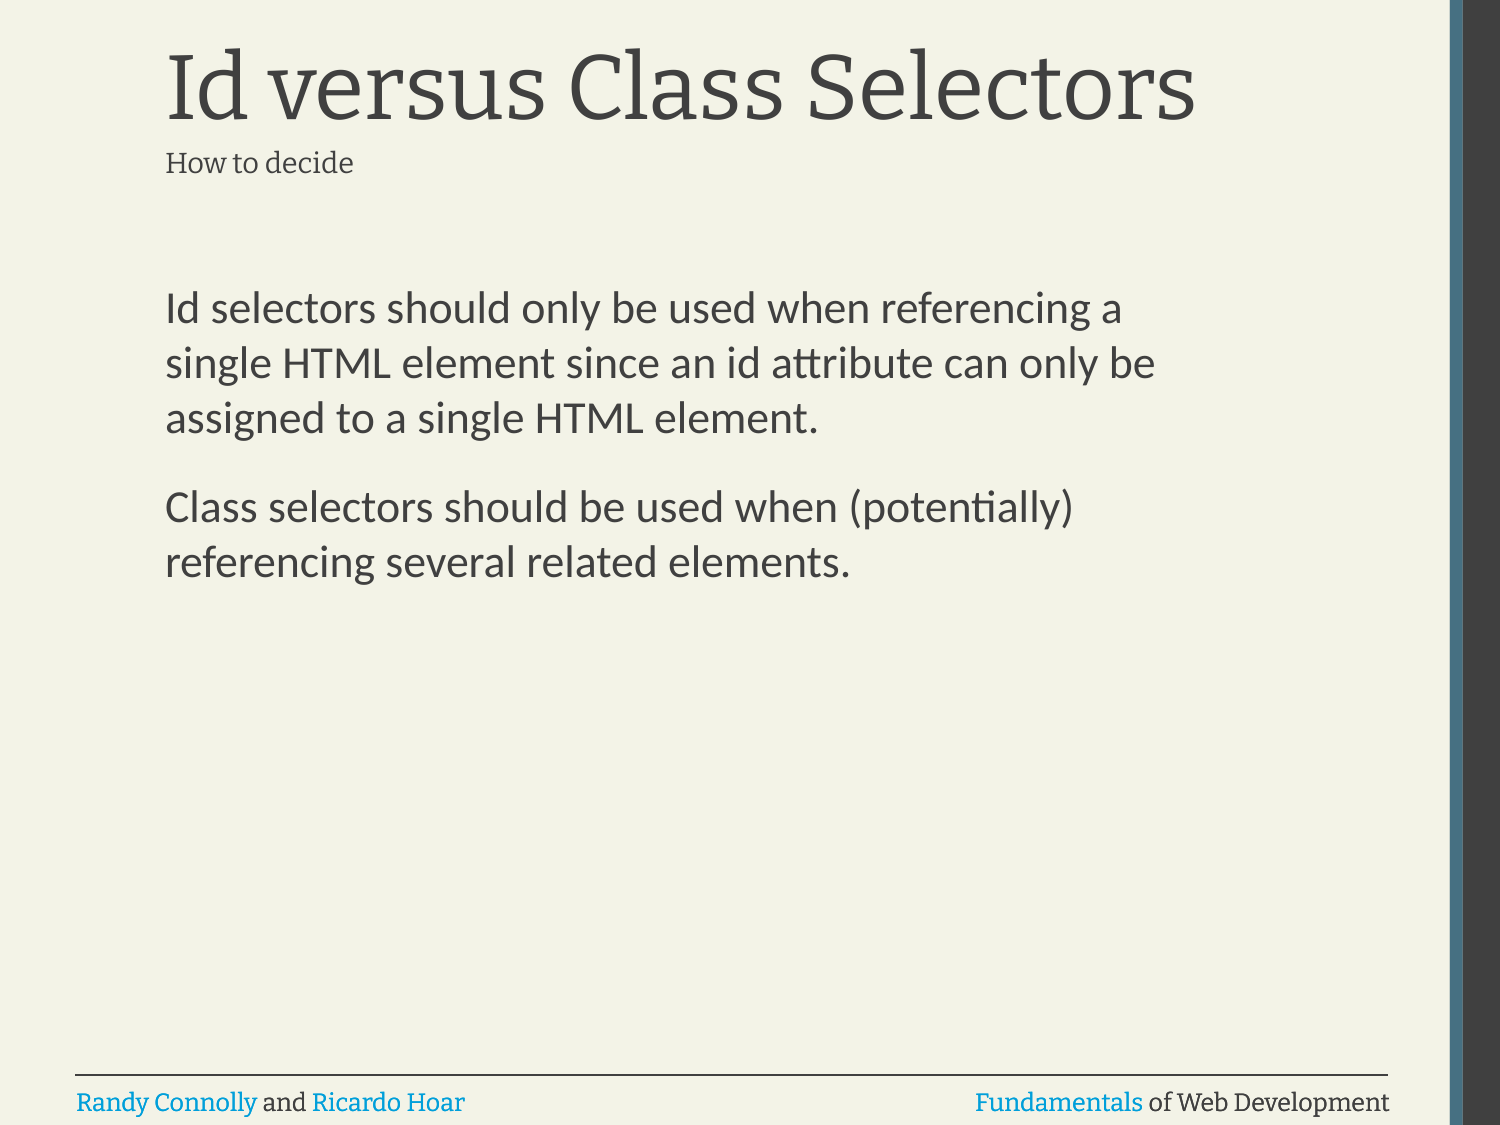

# Id versus Class Selectors
How to decide
Id selectors should only be used when referencing a single HTML element since an id attribute can only be assigned to a single HTML element.
Class selectors should be used when (potentially) referencing several related elements.